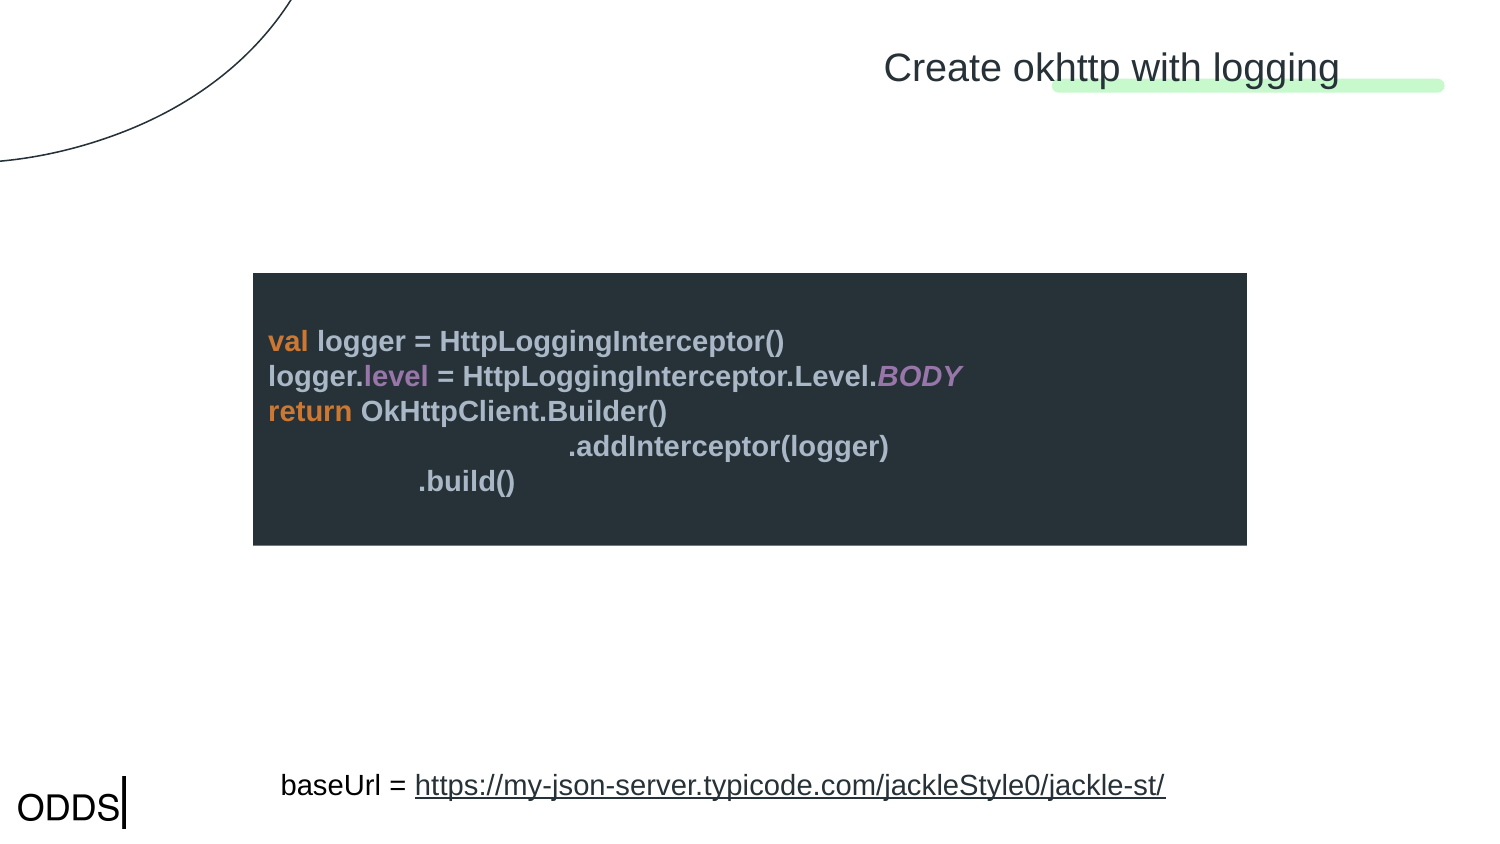

Create okhttp with logging

val logger = HttpLoggingInterceptor()
logger.level = HttpLoggingInterceptor.Level.BODY
return OkHttpClient.Builder()
   		.addInterceptor(logger)
.build()

baseUrl = https://my-json-server.typicode.com/jackleStyle0/jackle-st/